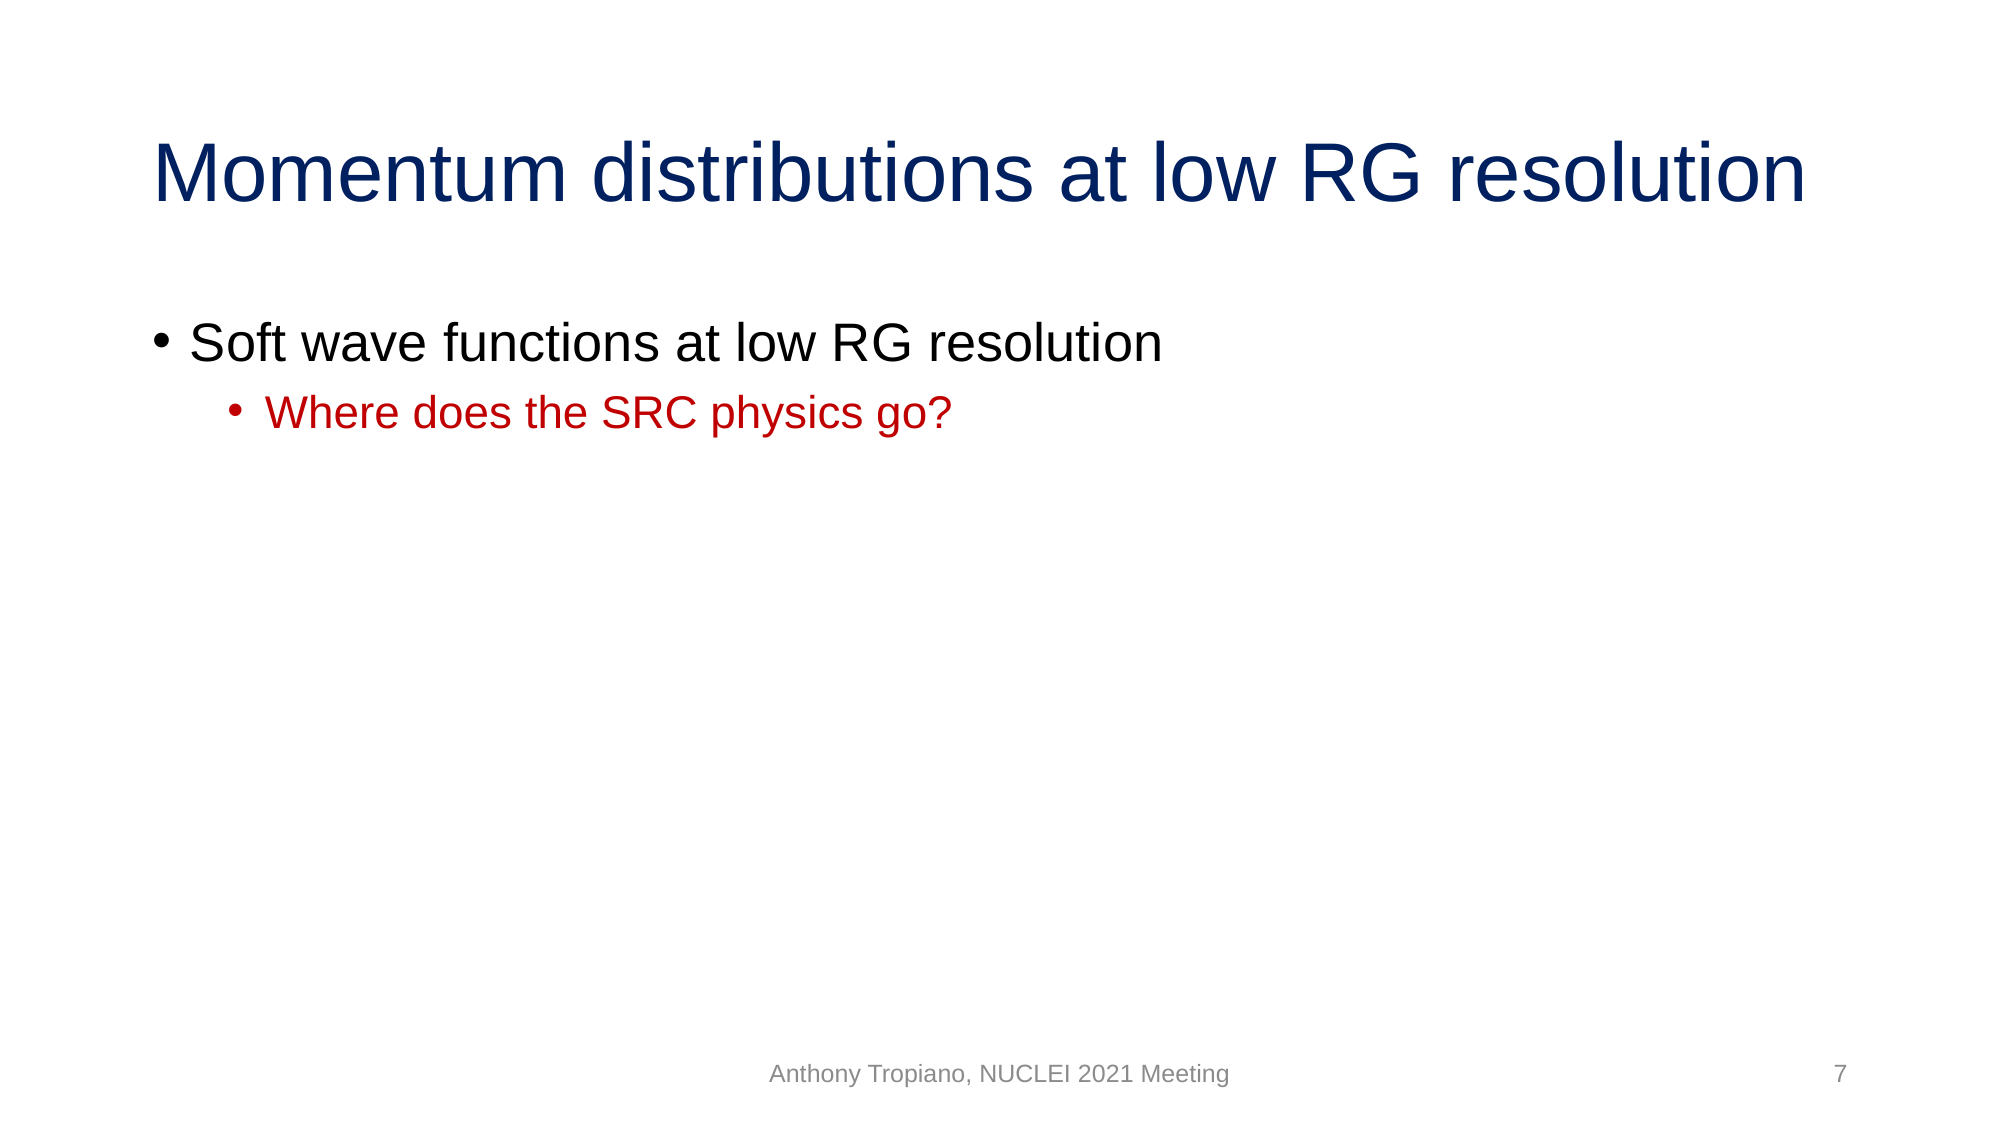

# Momentum distributions at low RG resolution
Soft wave functions at low RG resolution
Where does the SRC physics go?

Anthony Tropiano, NUCLEI 2021 Meeting
7